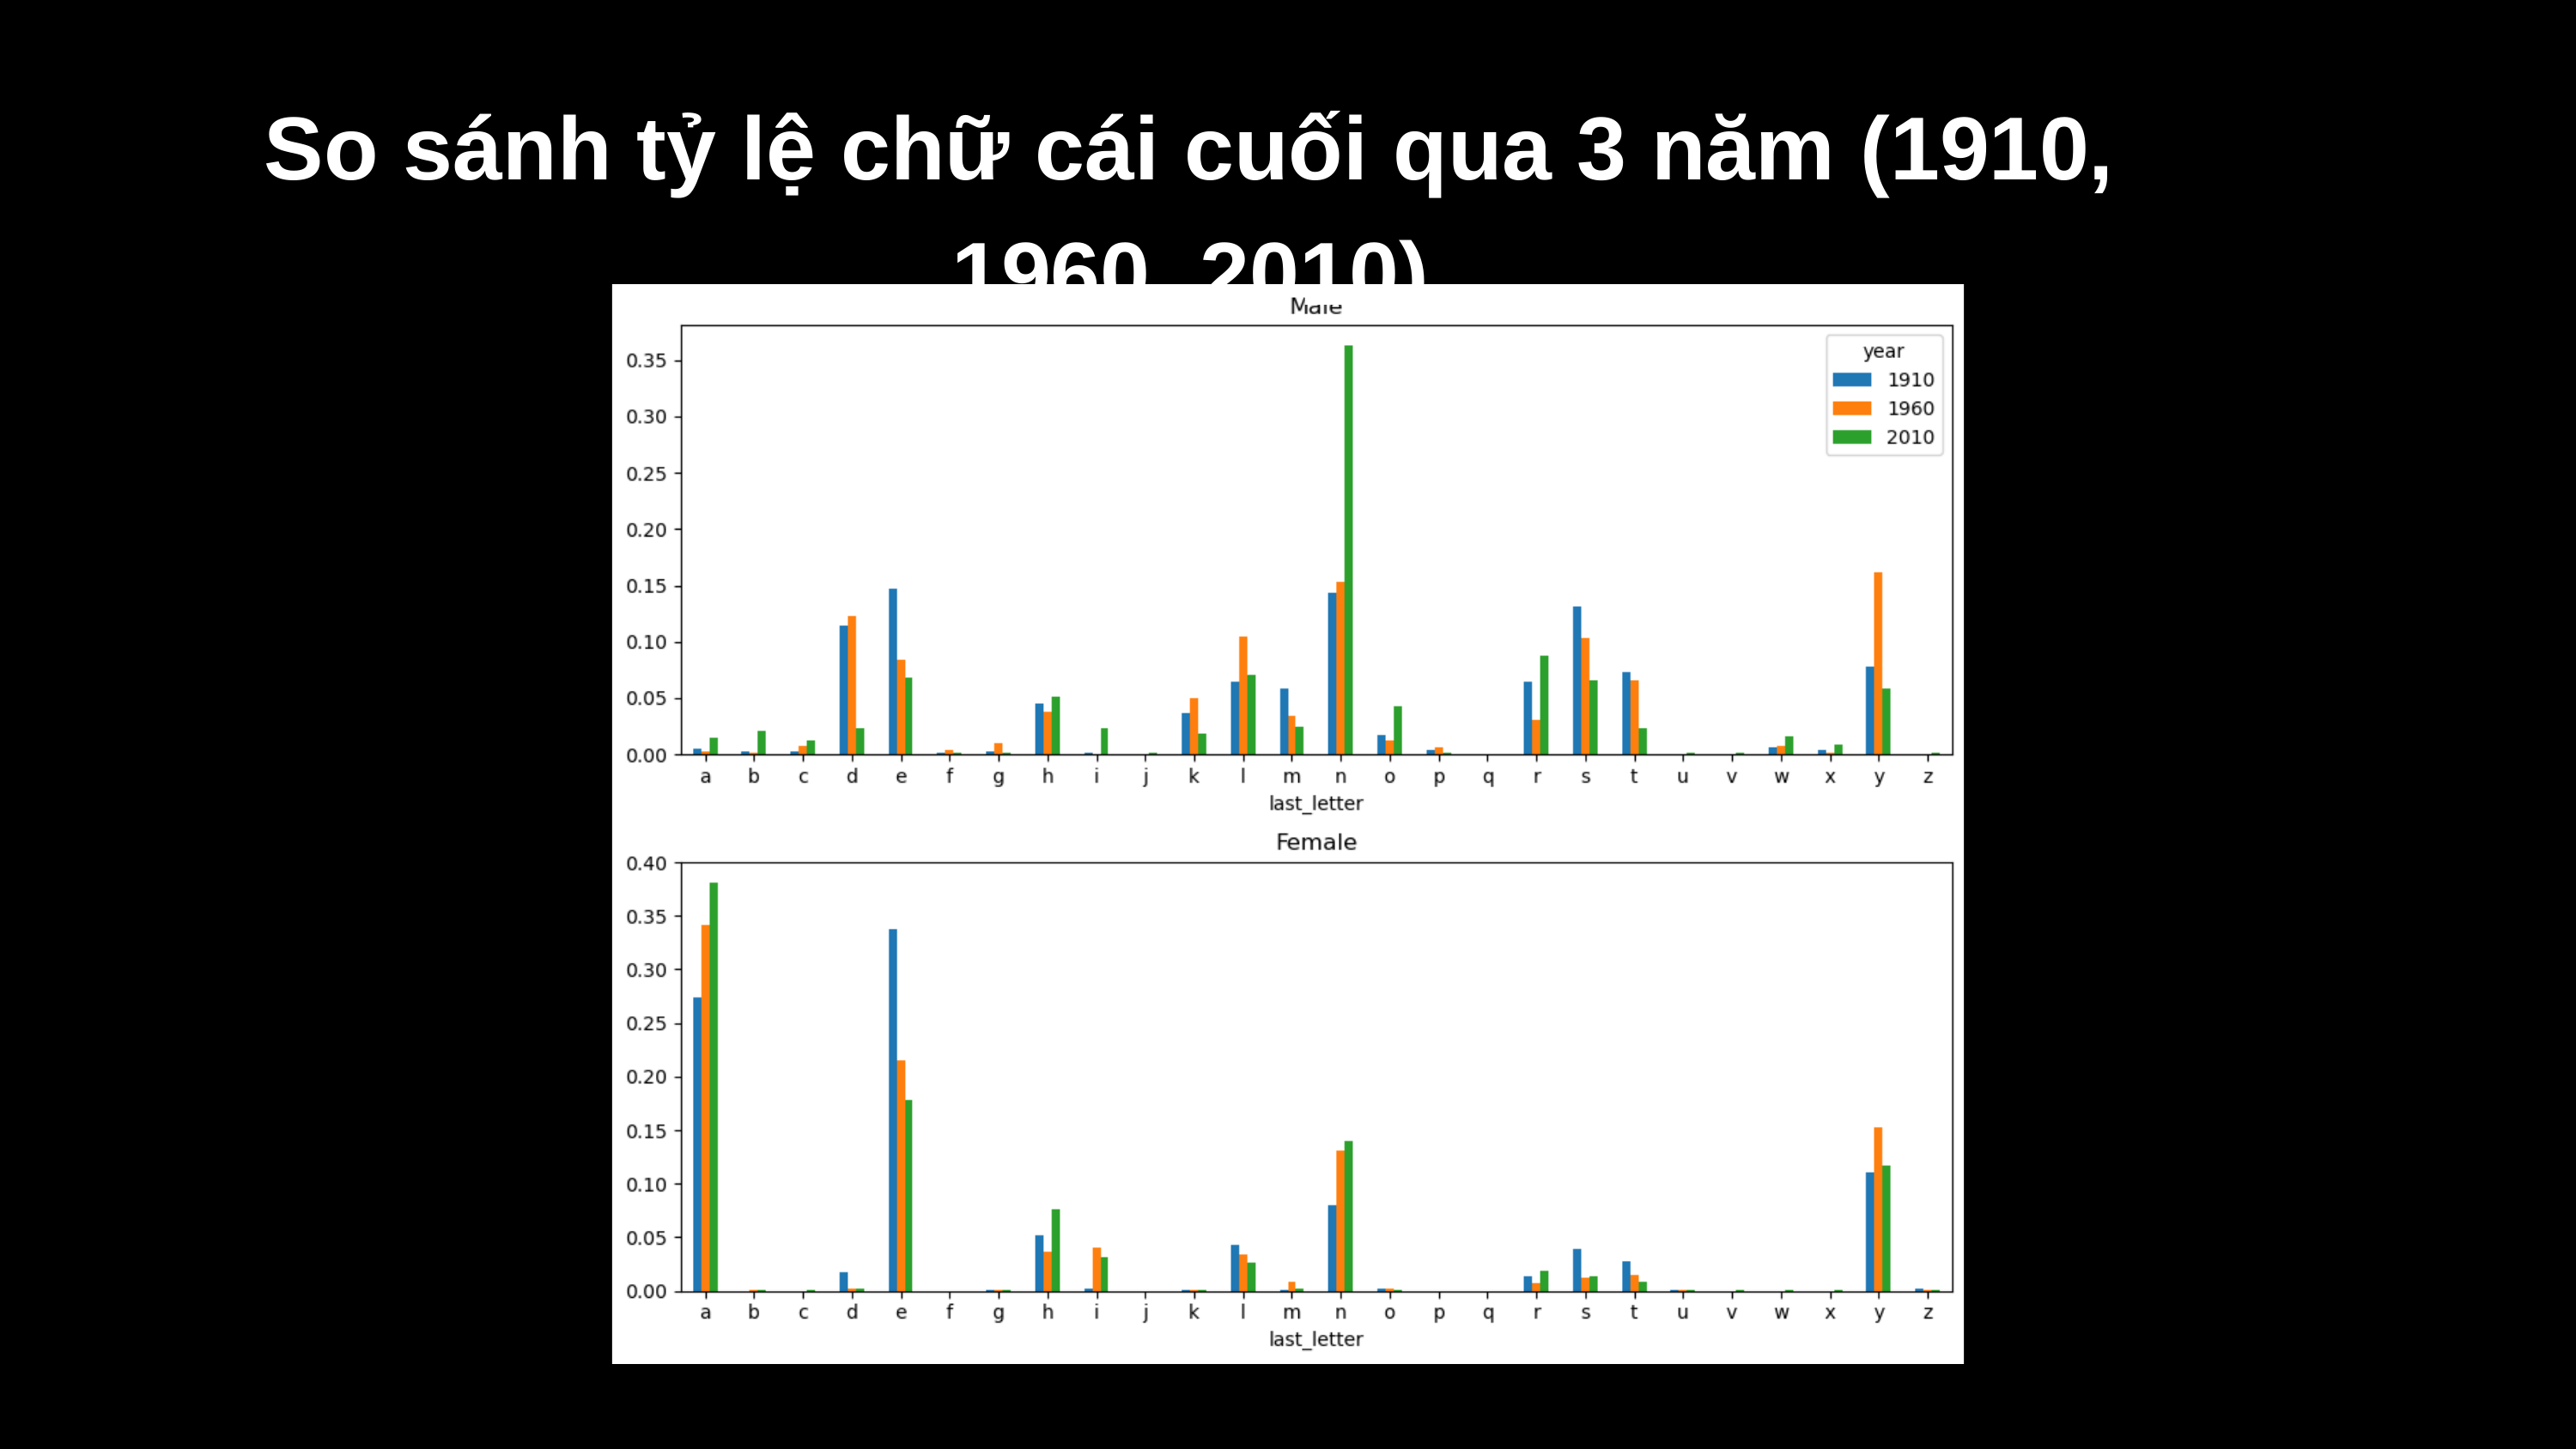

So sánh tỷ lệ chữ cái cuối qua 3 năm (1910, 1960, 2010)